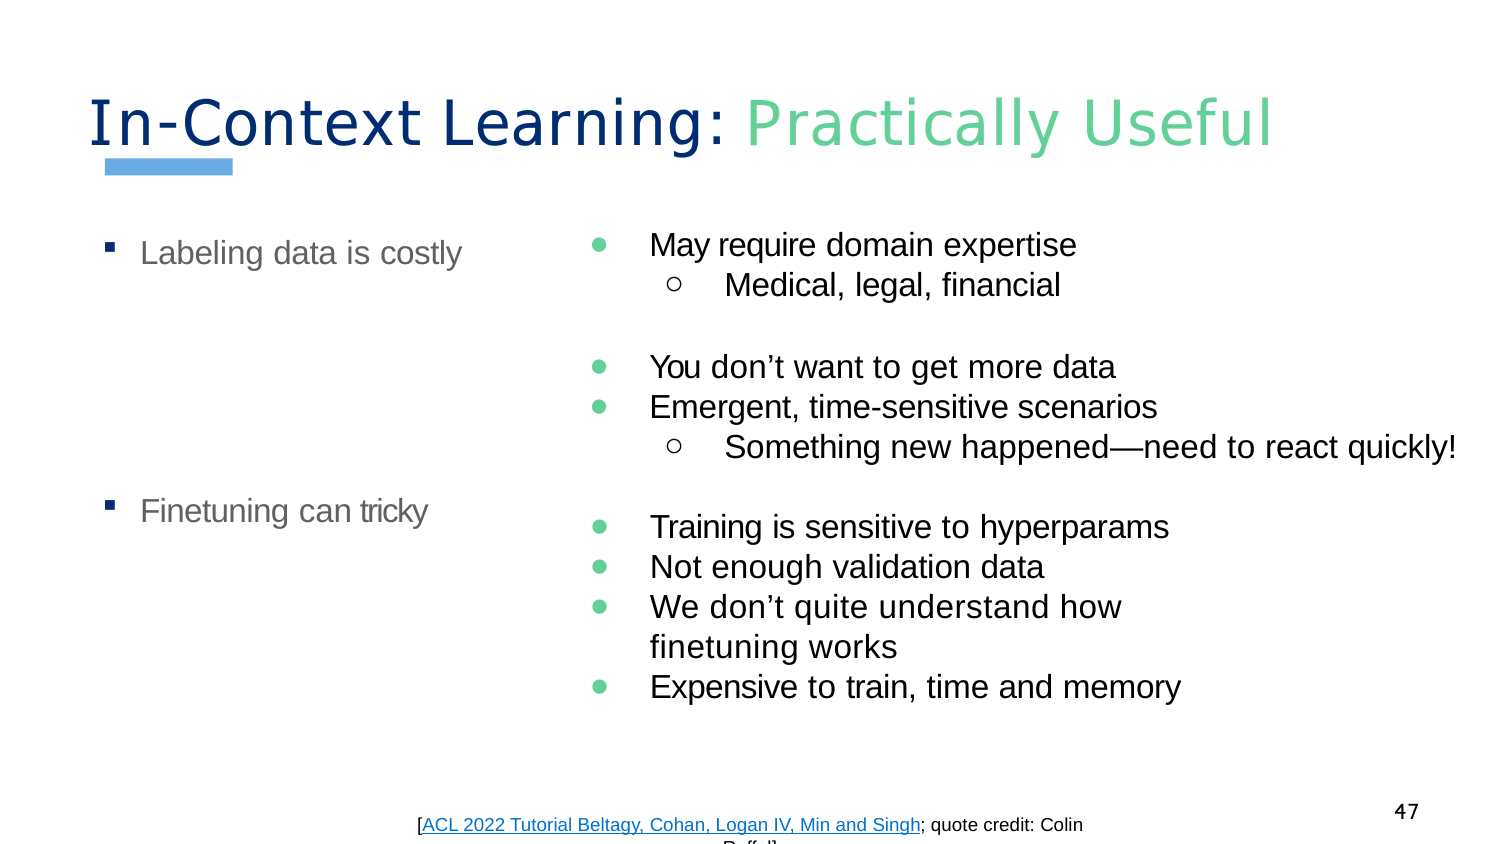

# In-Context Learning: Practically Useful
May require domain expertise
Medical, legal, ﬁnancial

You don’t want to get more data
Emergent, time-sensitive scenarios
Something new happened—need to react quickly!

Labeling data is costly

Finetuning can tricky

Training is sensitive to hyperparams
Not enough validation data
We don’t quite understand how finetuning works
Expensive to train, time and memory

[ACL 2022 Tutorial Beltagy, Cohan, Logan IV, Min and Singh; quote credit: Colin Raffel]